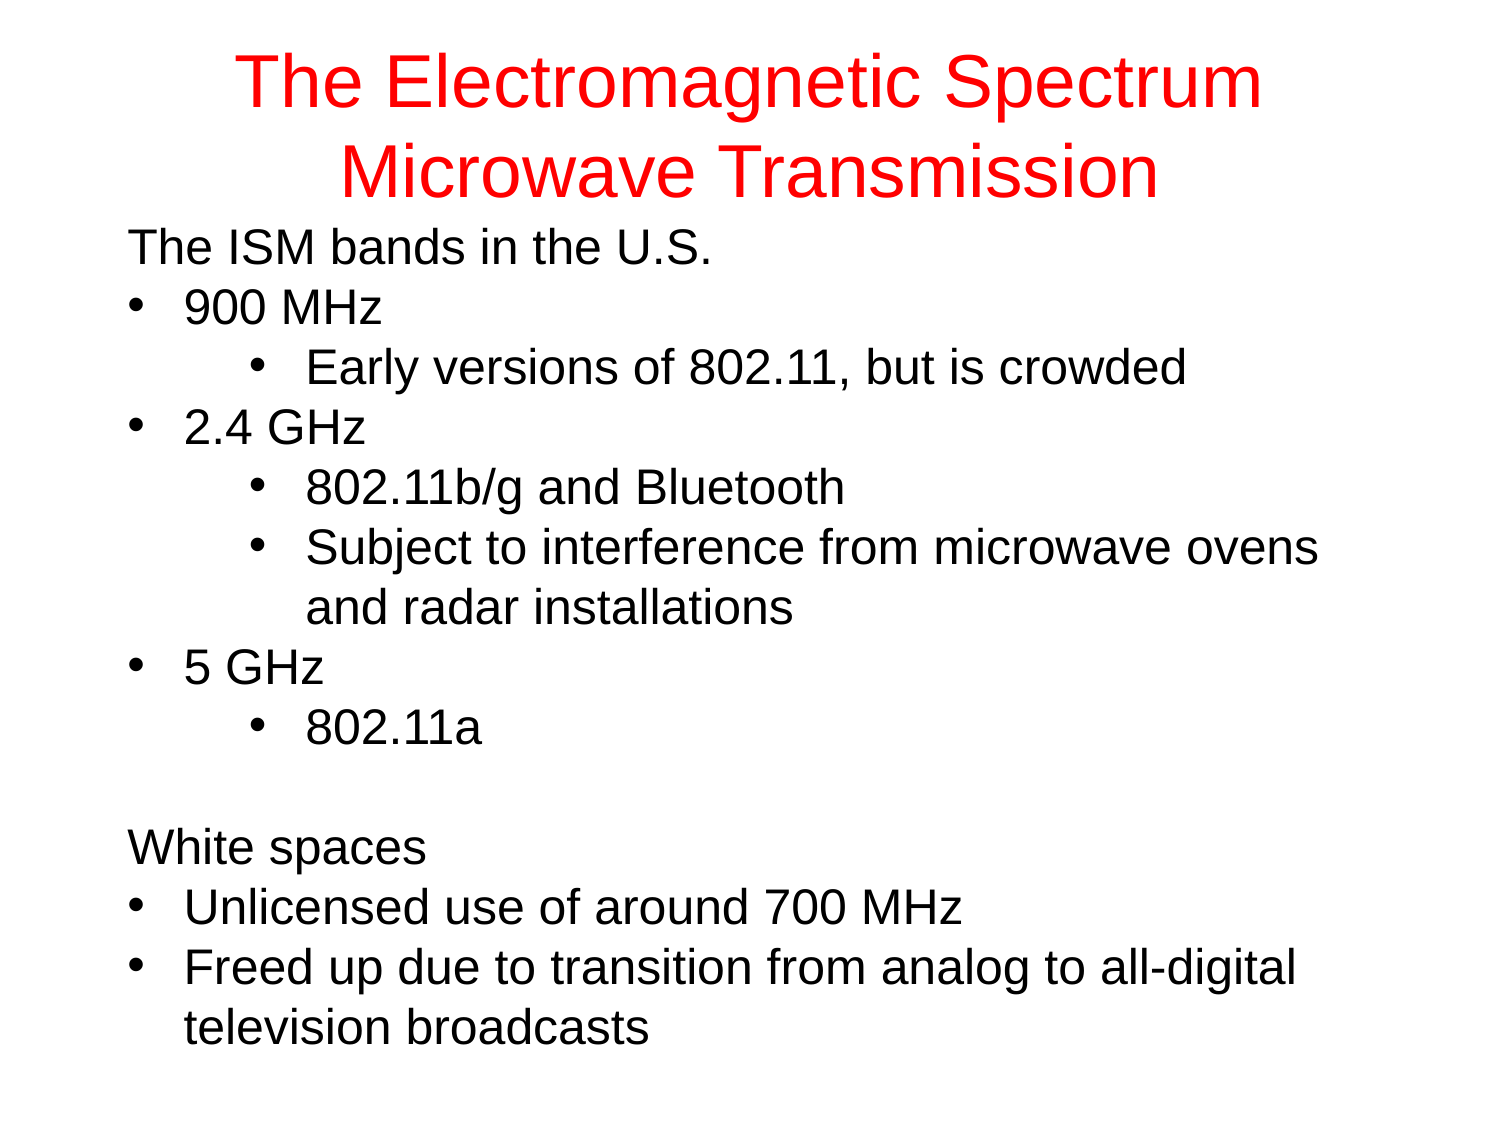

# The Electromagnetic Spectrum Microwave Transmission
The ISM bands in the U.S.
900 MHz
Early versions of 802.11, but is crowded
2.4 GHz
802.11b/g and Bluetooth
Subject to interference from microwave ovens and radar installations
5 GHz
802.11a

White spaces
Unlicensed use of around 700 MHz
Freed up due to transition from analog to all-digital television broadcasts